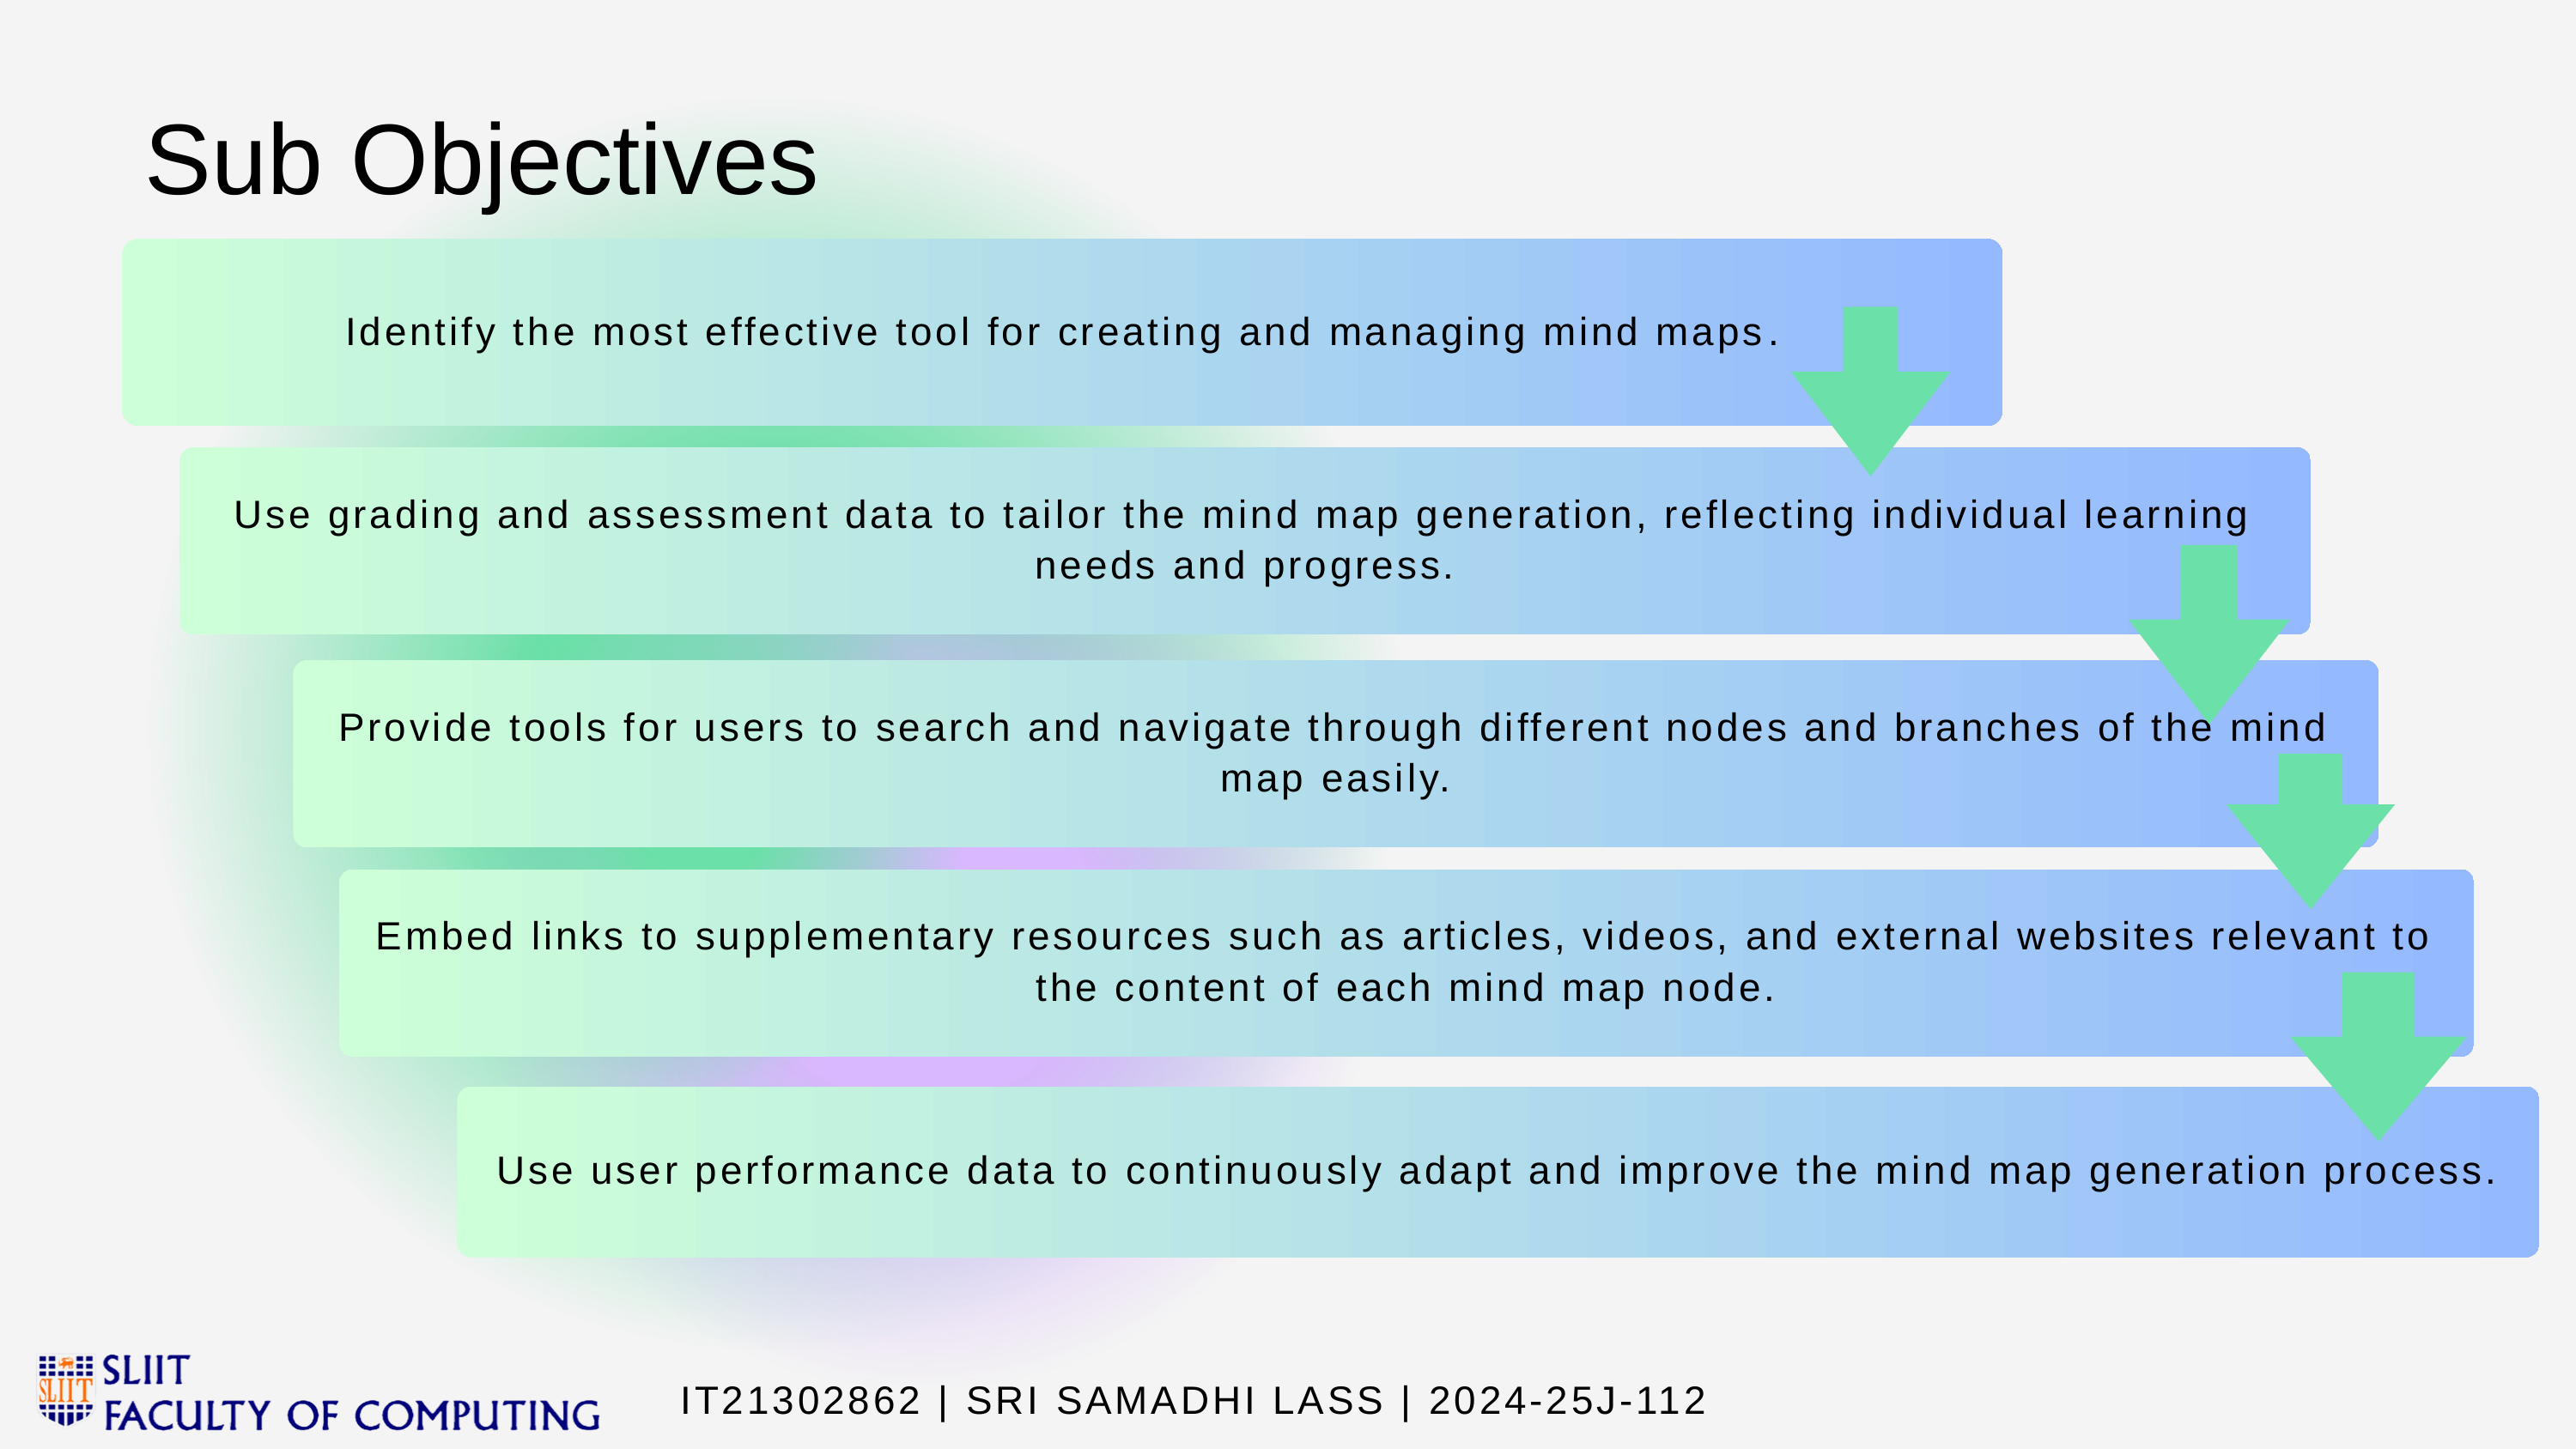

Sub Objectives

Identify the most effective tool for creating and managing mind maps.

Use grading and assessment data to tailor the mind map generation, reflecting individual learning needs and progress.

Provide tools for users to search and navigate through different nodes and branches of the mind map easily.

Embed links to supplementary resources such as articles, videos, and external websites relevant to the content of each mind map node.

Use user performance data to continuously adapt and improve the mind map generation process.

IT21302862 | SRI SAMADHI LASS | 2024-25J-112